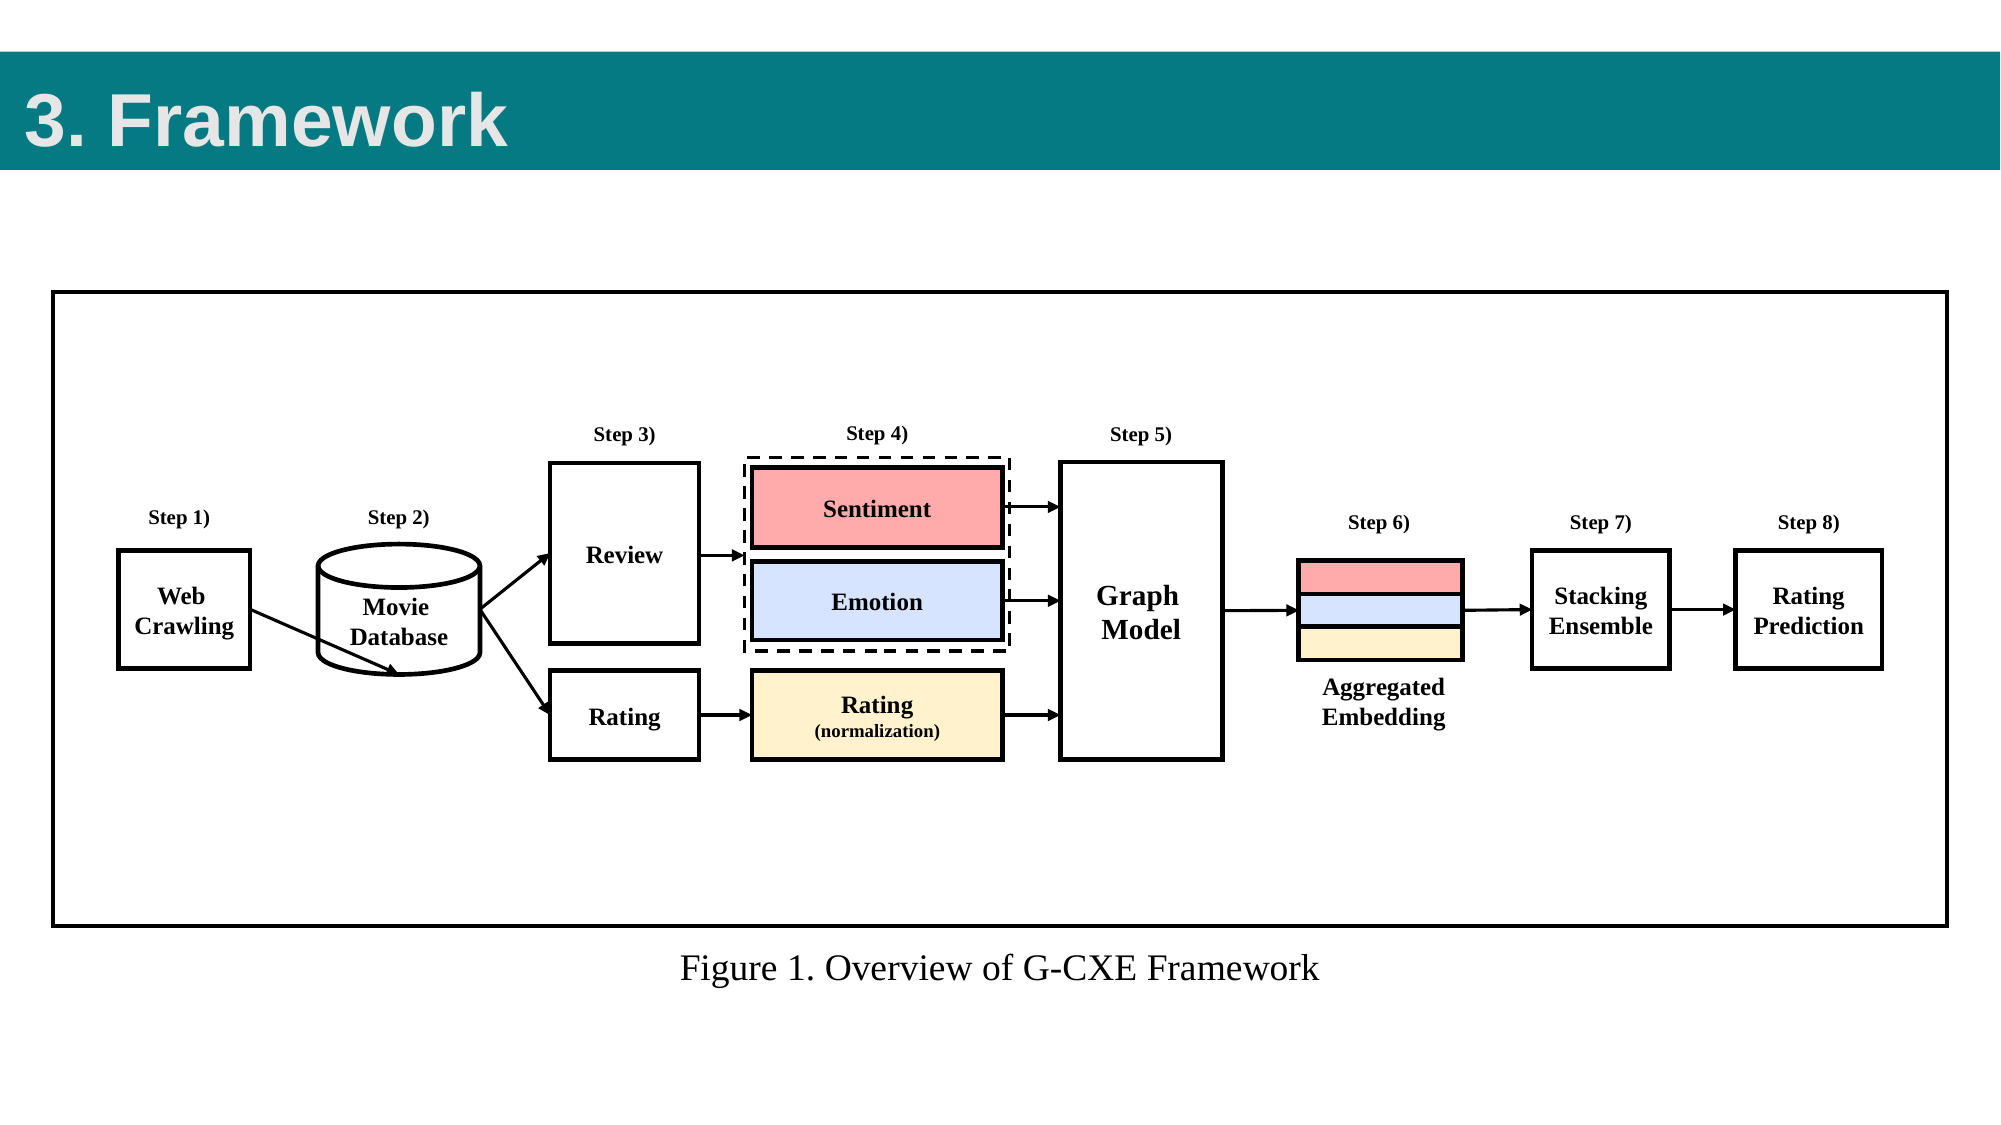

3. Framework

Step 4)
Step 3)
Step 5)

Graph
Model
Review
Sentiment
Step 1)
Step 2)
Step 6)
Step 7)
Step 8)
Movie
Database
Web
Crawling
Stacking
Ensemble
Rating
Prediction

Emotion
Aggregated
Embedding
Rating
Rating
(normalization)
Figure 1. Overview of G-CXE Framework